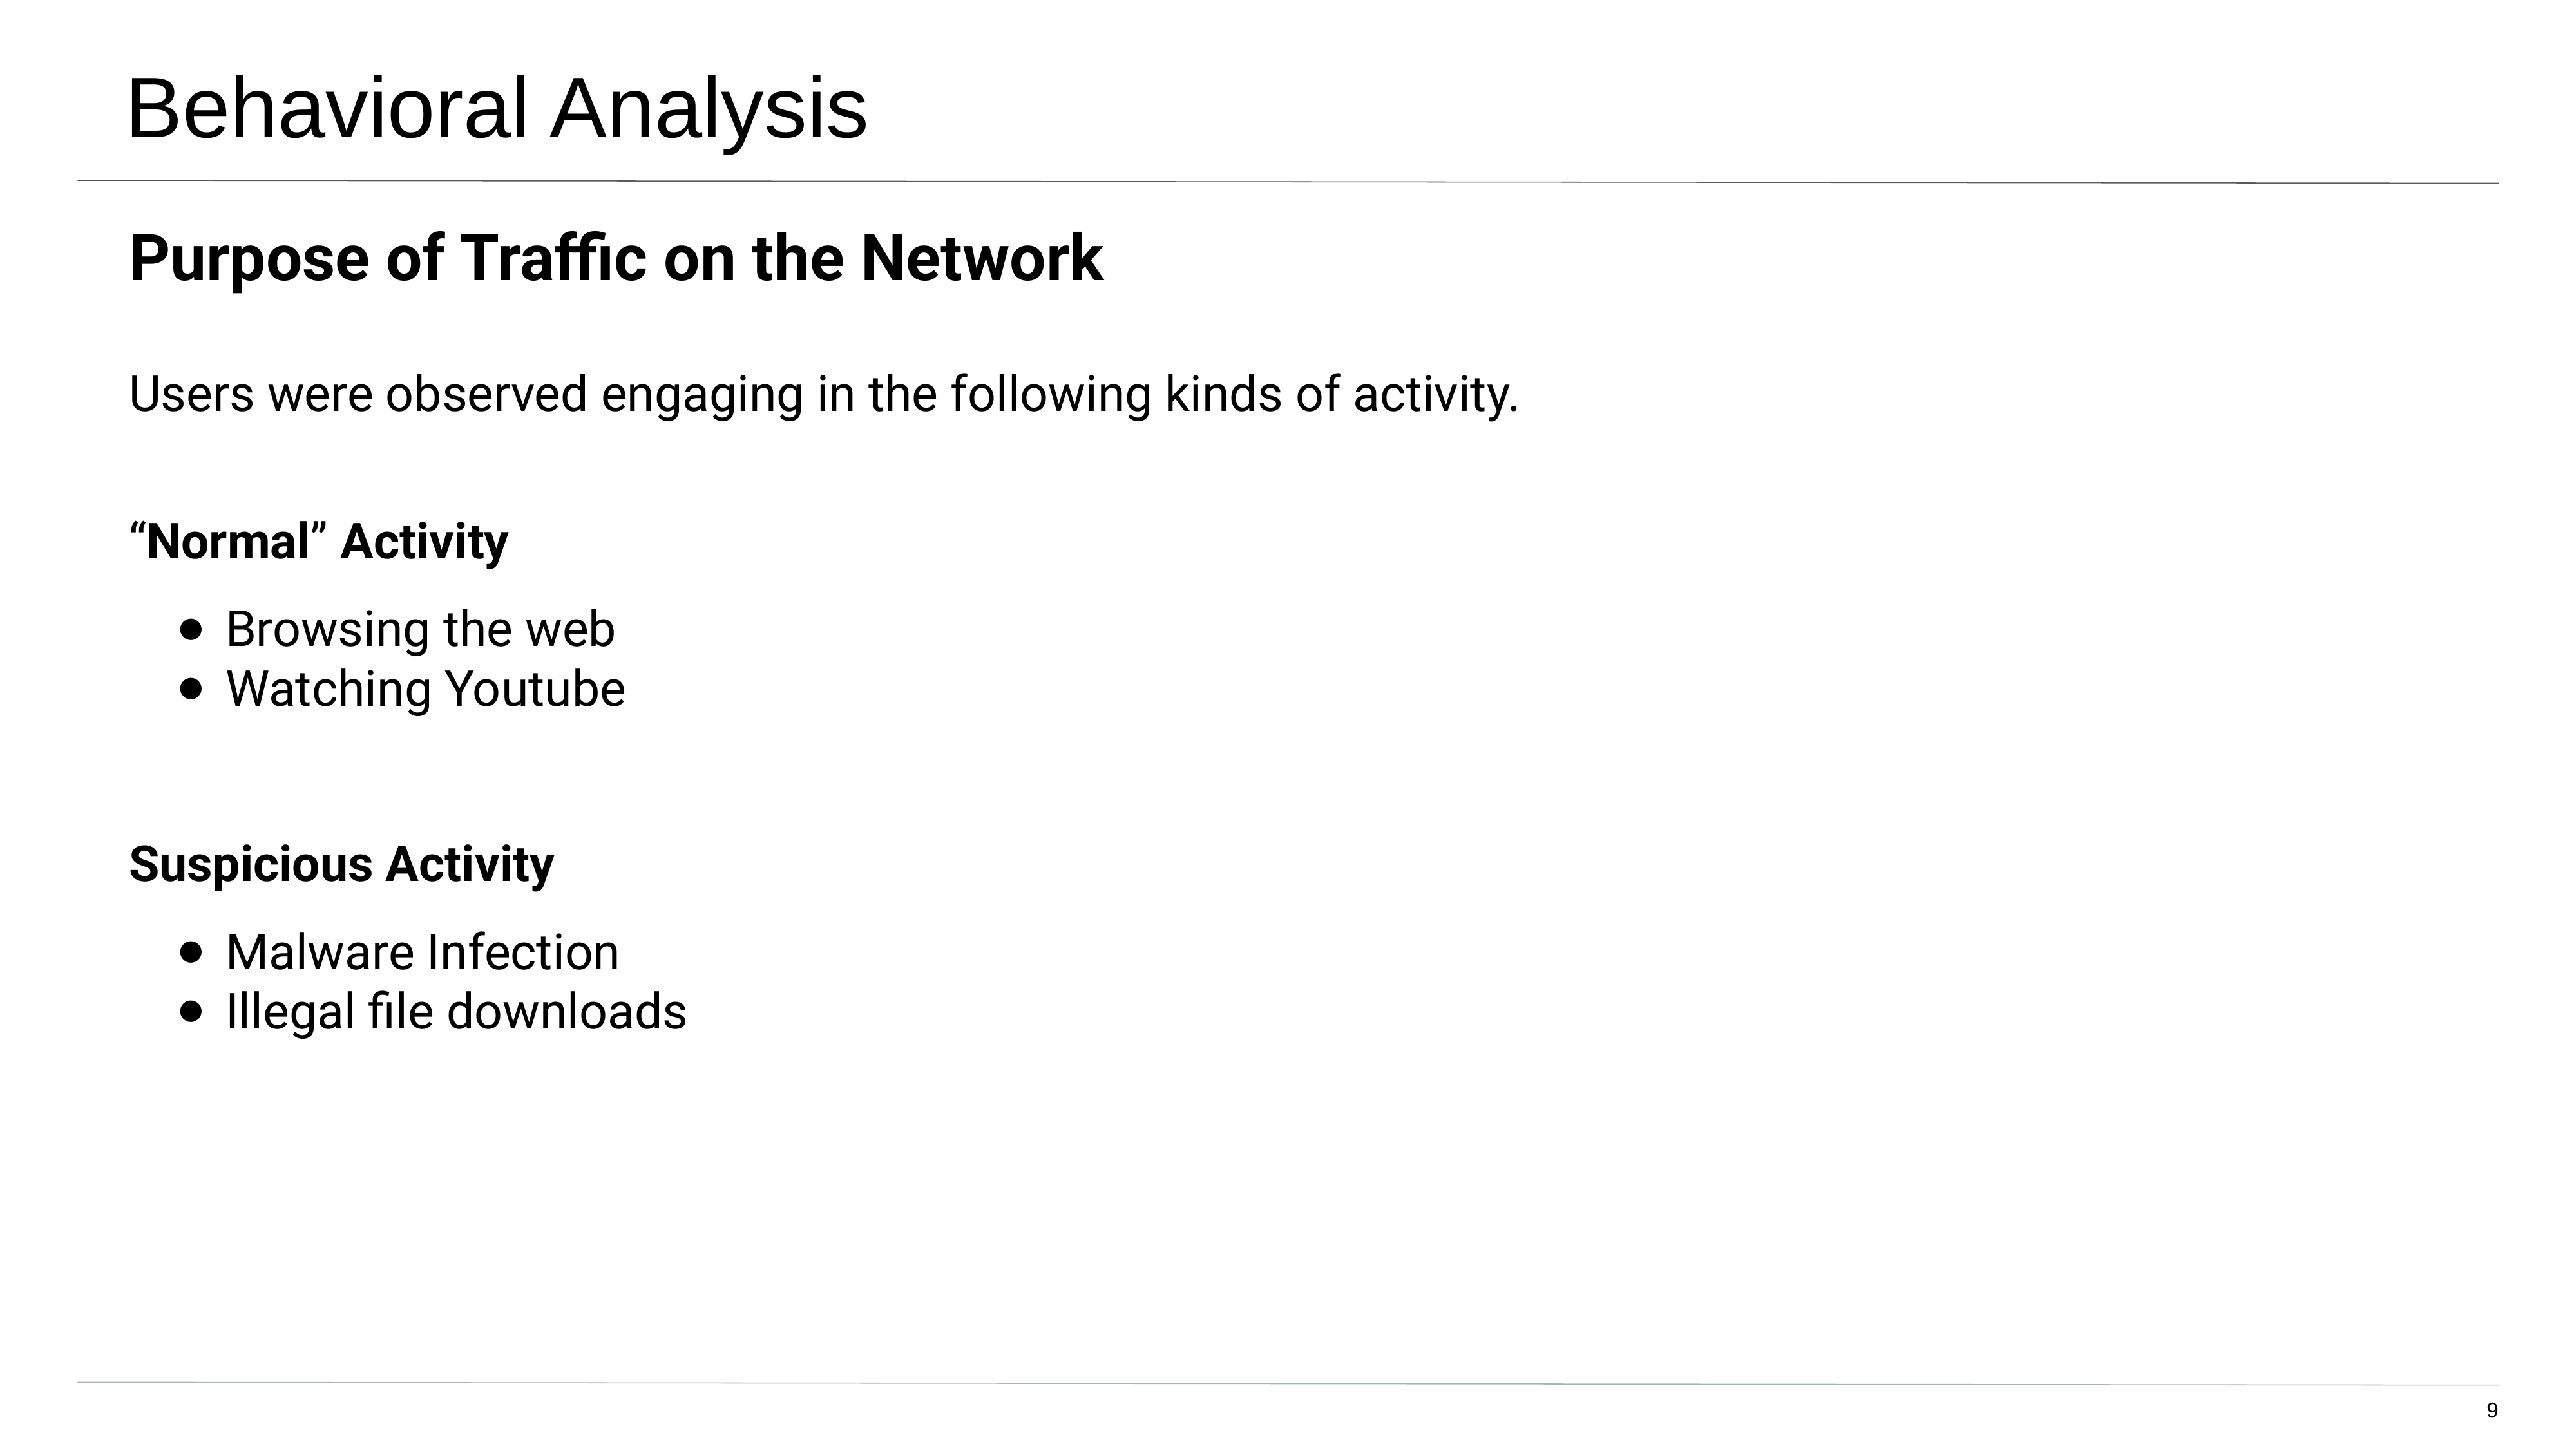

# Behavioral Analysis
Purpose of Traffic on the Network
Users were observed engaging in the following kinds of activity.
“Normal” Activity
Browsing the web
Watching Youtube

Suspicious Activity
Malware Infection
Illegal file downloads

9